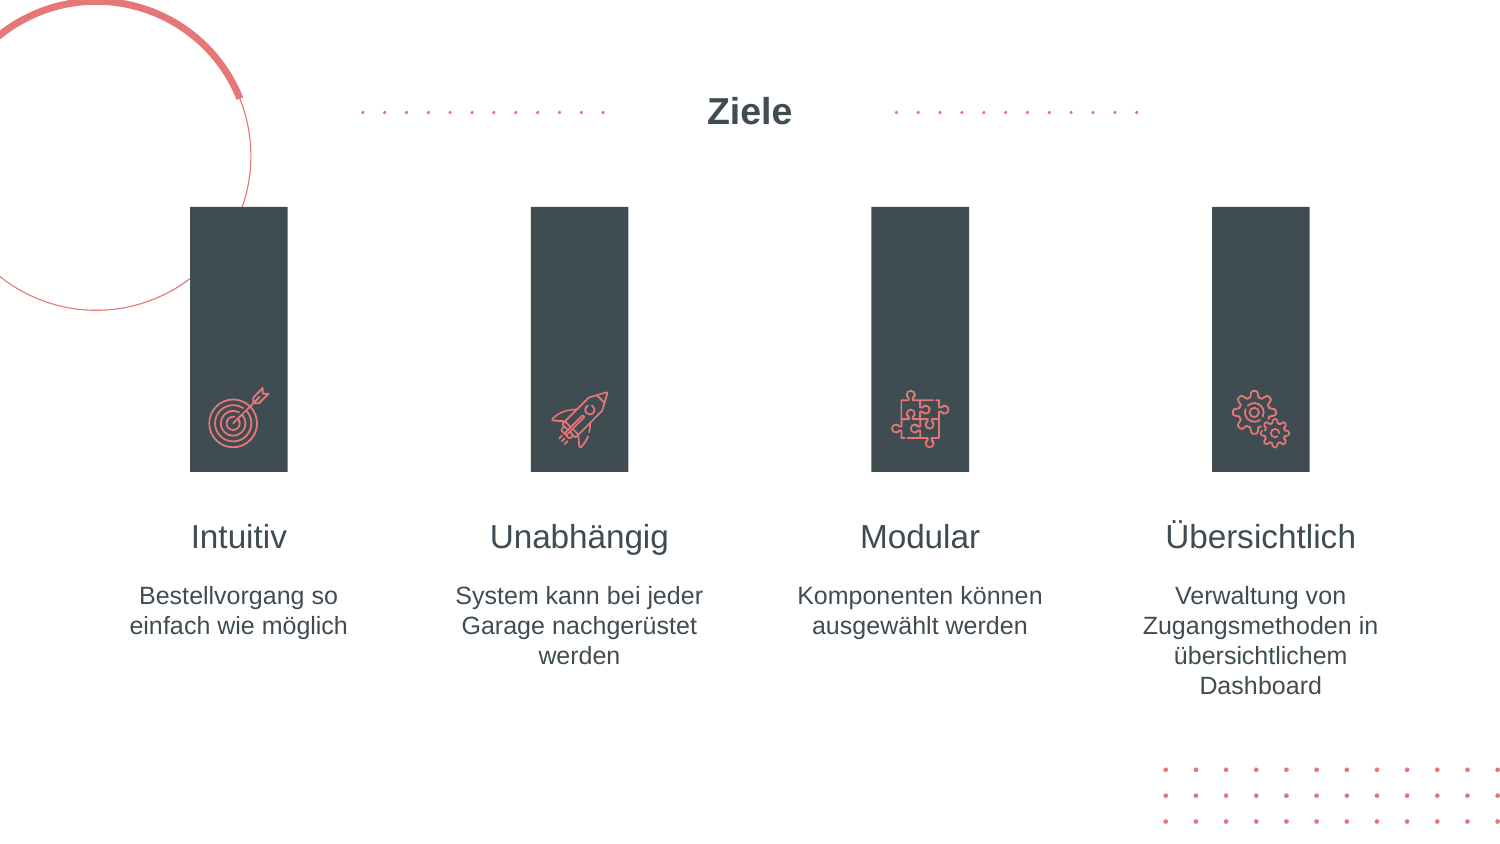

Ziele

# Intuitiv
Unabhängig
Modular
Übersichtlich
Bestellvorgang so einfach wie möglich
System kann bei jeder Garage nachgerüstet werden
Komponenten können ausgewählt werden
Verwaltung von Zugangsmethoden in übersichtlichem Dashboard